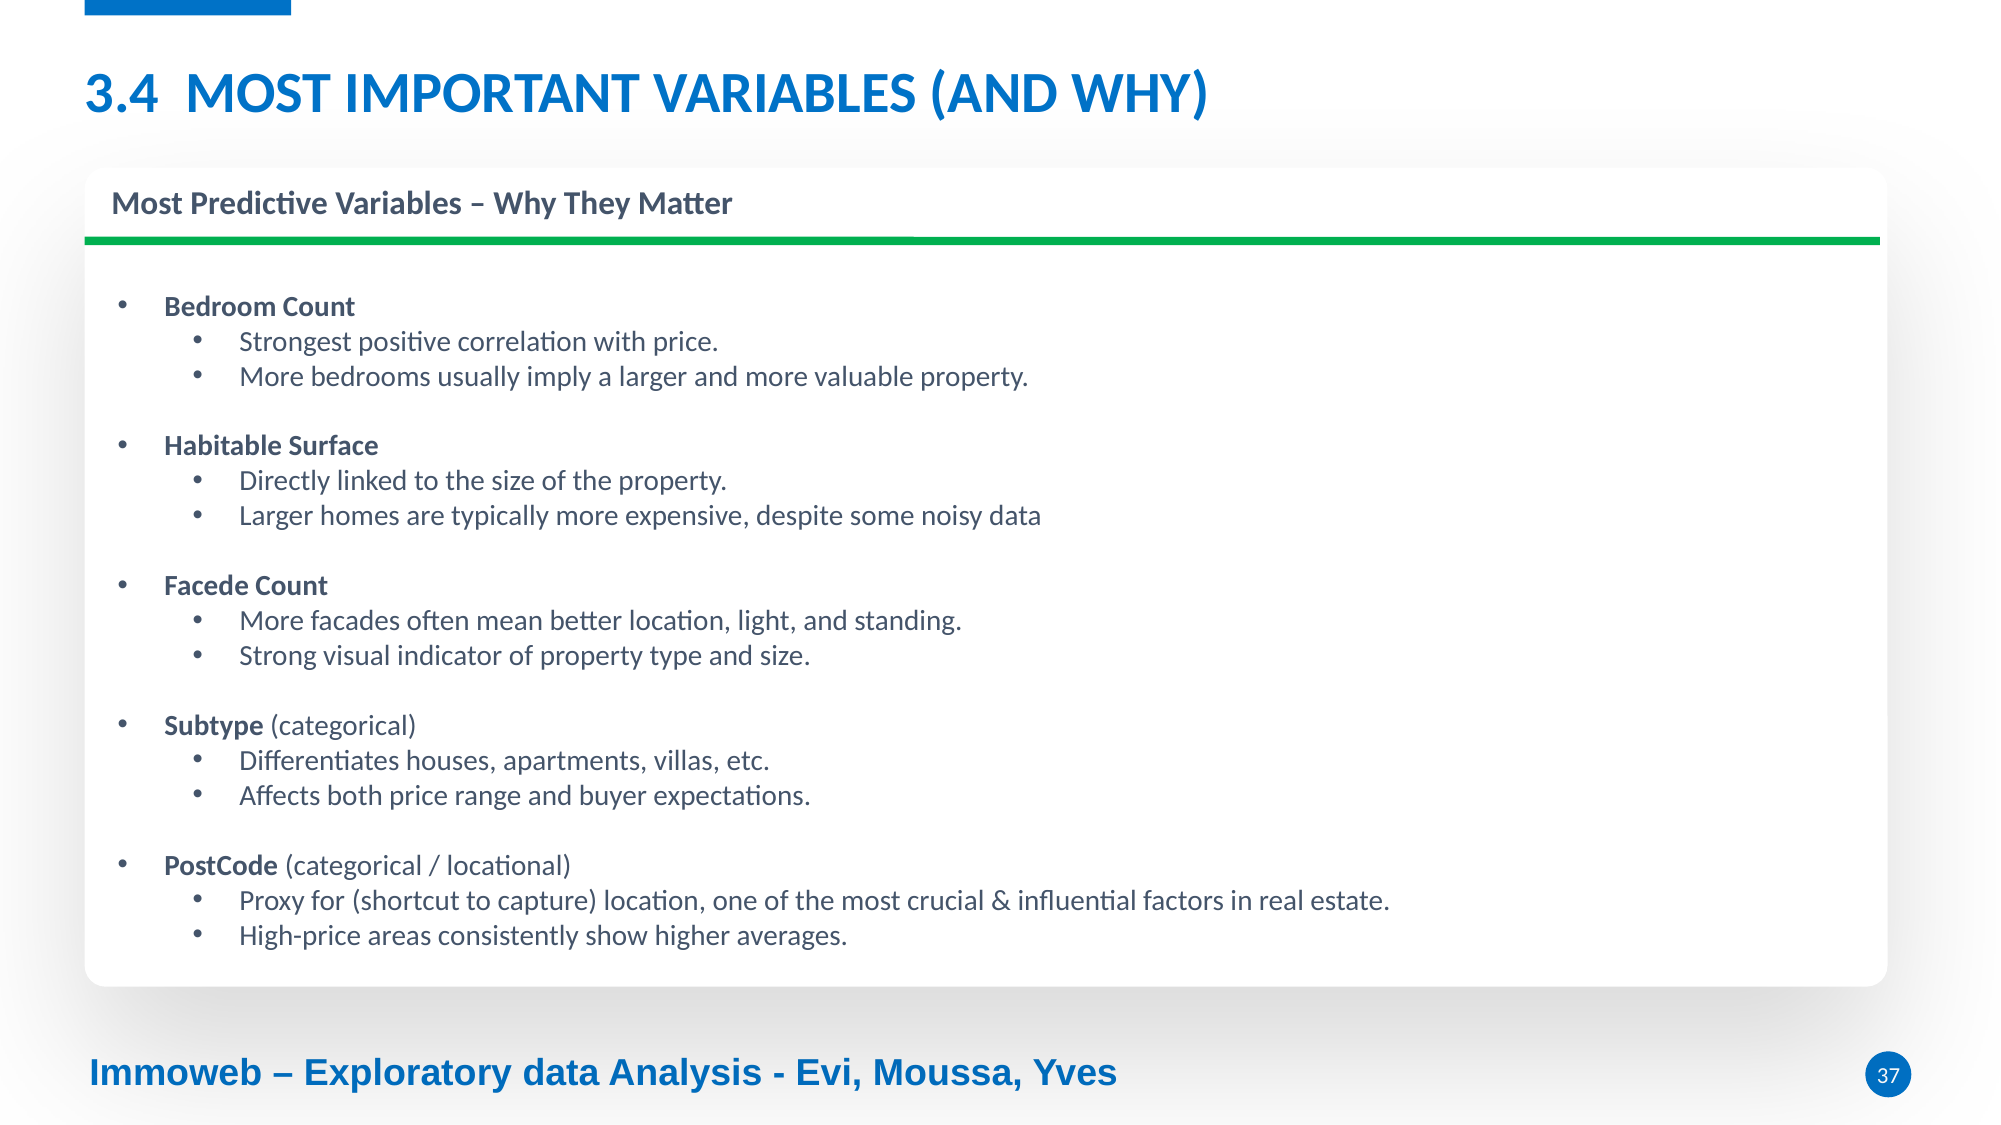

# 3.4  Most Important Variables (and Why)

Most Predictive Variables – Why They Matter

Bedroom Count
Strongest positive correlation with price.
More bedrooms usually imply a larger and more valuable property.

Habitable Surface
Directly linked to the size of the property.
Larger homes are typically more expensive, despite some noisy data

Facede Count
More facades often mean better location, light, and standing.
Strong visual indicator of property type and size.

Subtype (categorical)
Differentiates houses, apartments, villas, etc.
Affects both price range and buyer expectations.

PostCode (categorical / locational)
Proxy for (shortcut to capture) location, one of the most crucial & influential factors in real estate.
High-price areas consistently show higher averages.